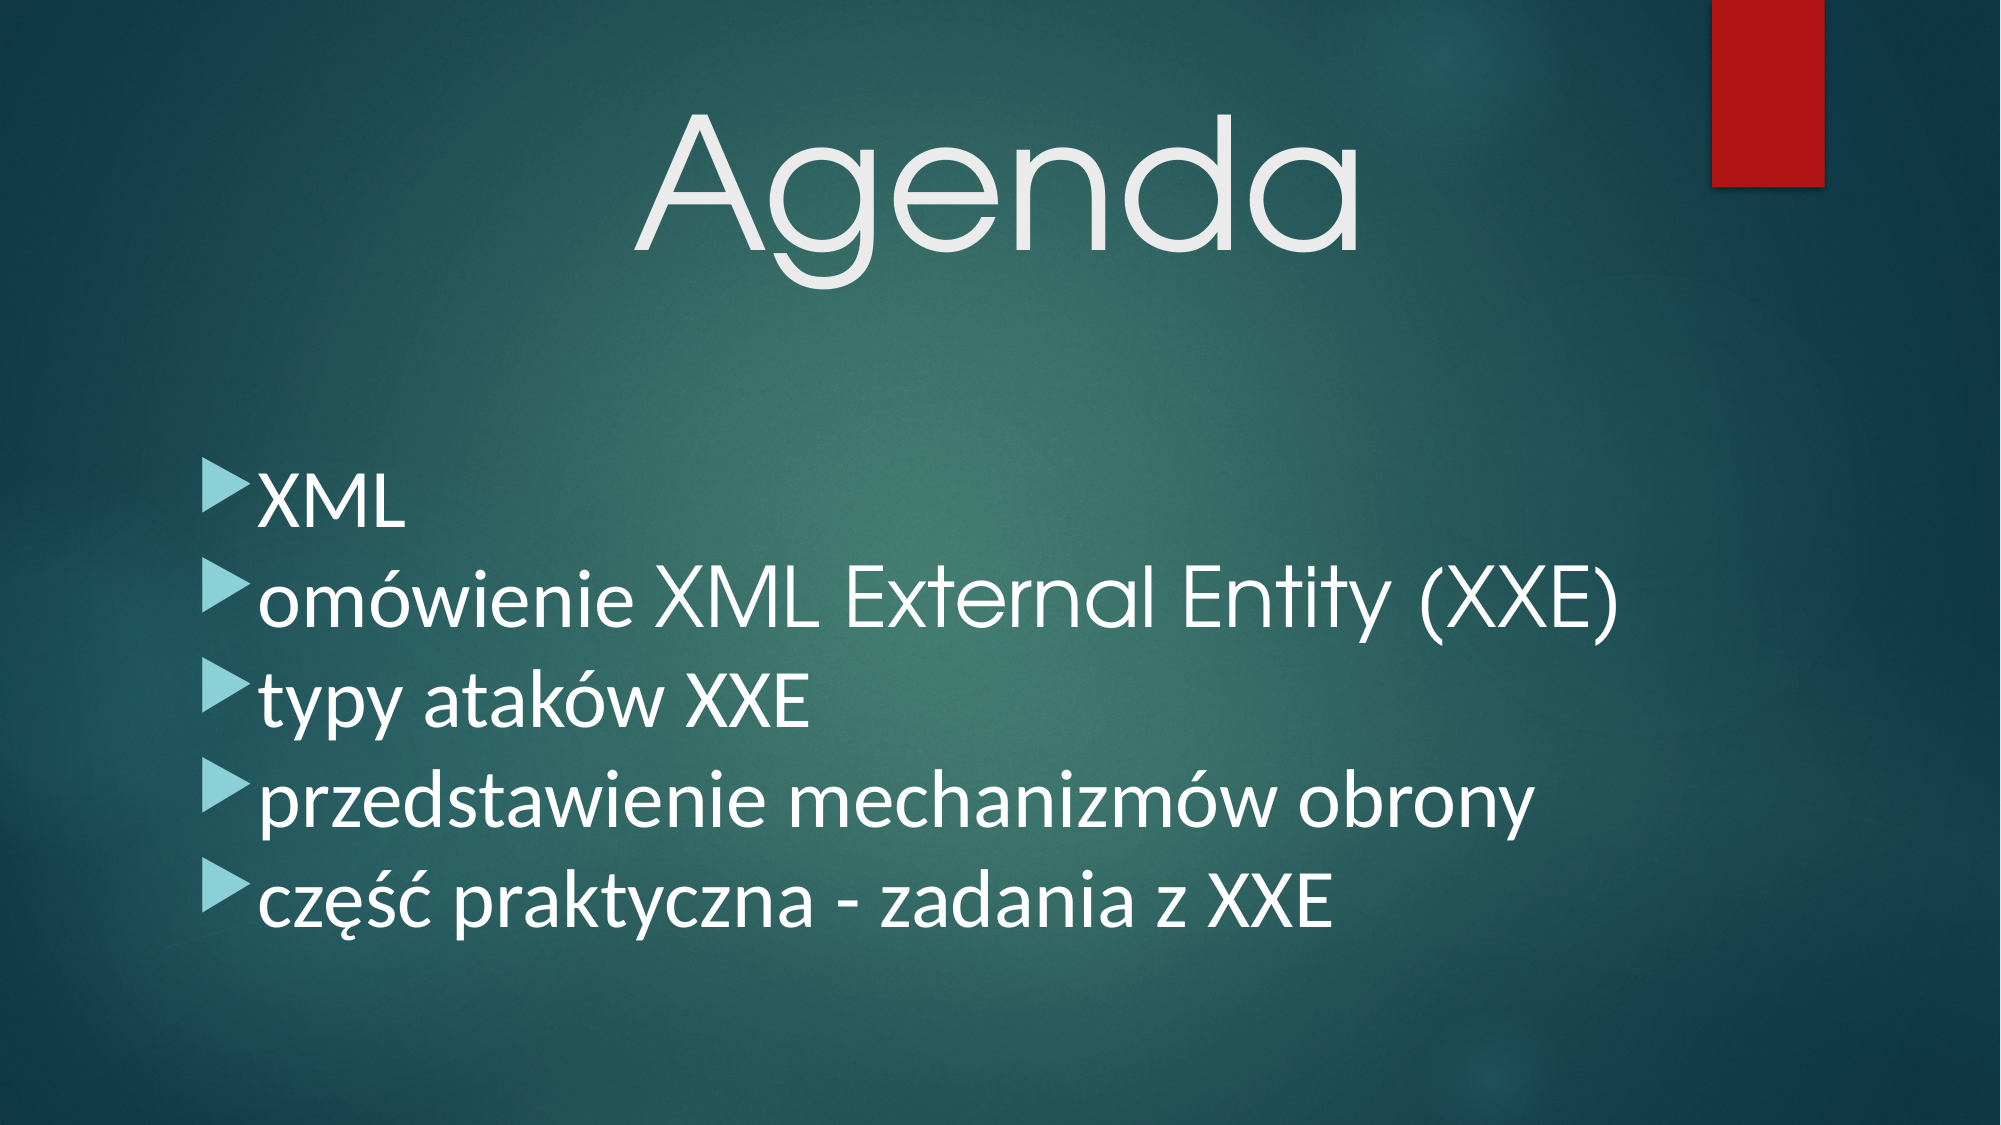

# Agenda

XML
omówienie XML External Entity (XXE)
typy ataków XXE
przedstawienie mechanizmów obrony
część praktyczna - zadania z XXE